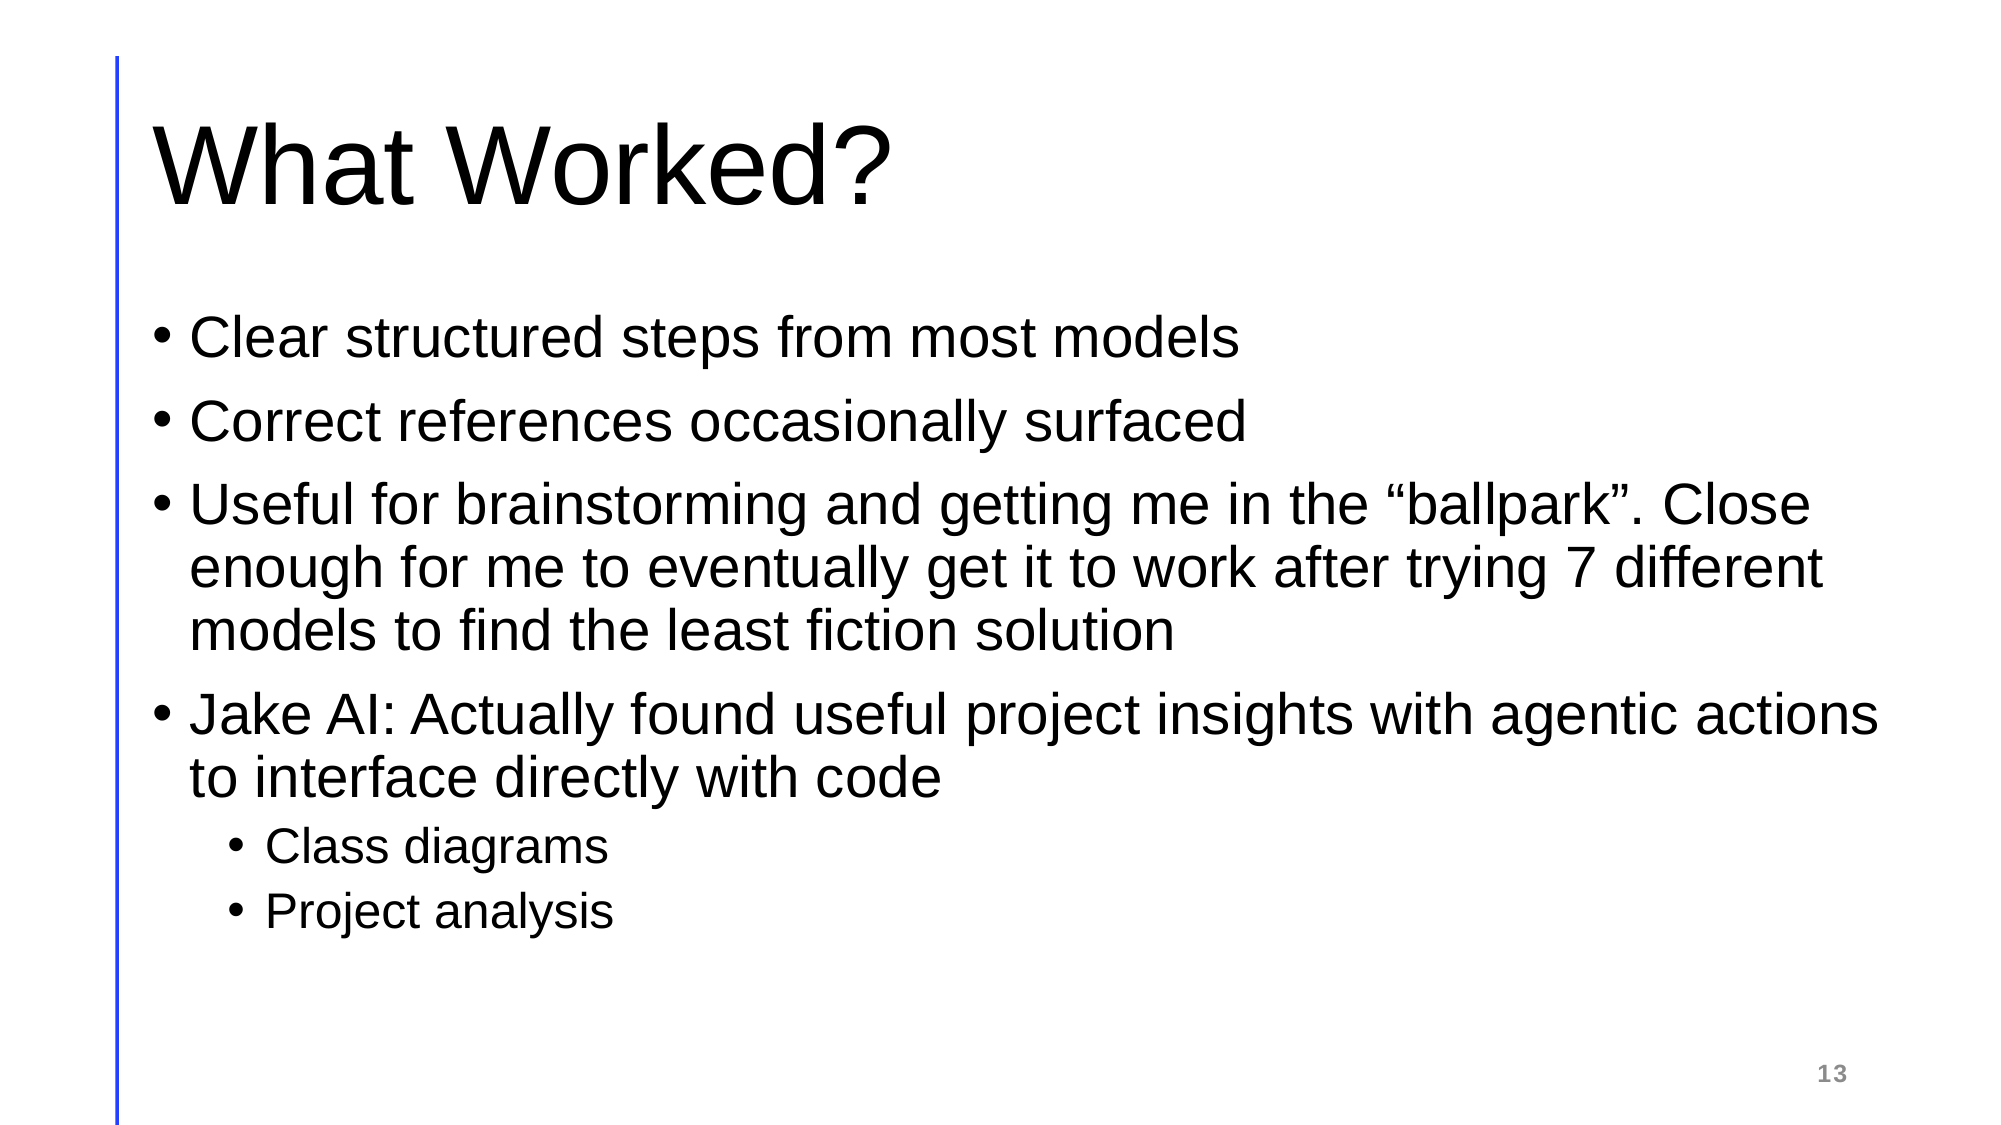

# What Worked?
Clear structured steps from most models
Correct references occasionally surfaced
Useful for brainstorming and getting me in the “ballpark”. Close enough for me to eventually get it to work after trying 7 different models to find the least fiction solution
Jake AI: Actually found useful project insights with agentic actions to interface directly with code
Class diagrams
Project analysis
13